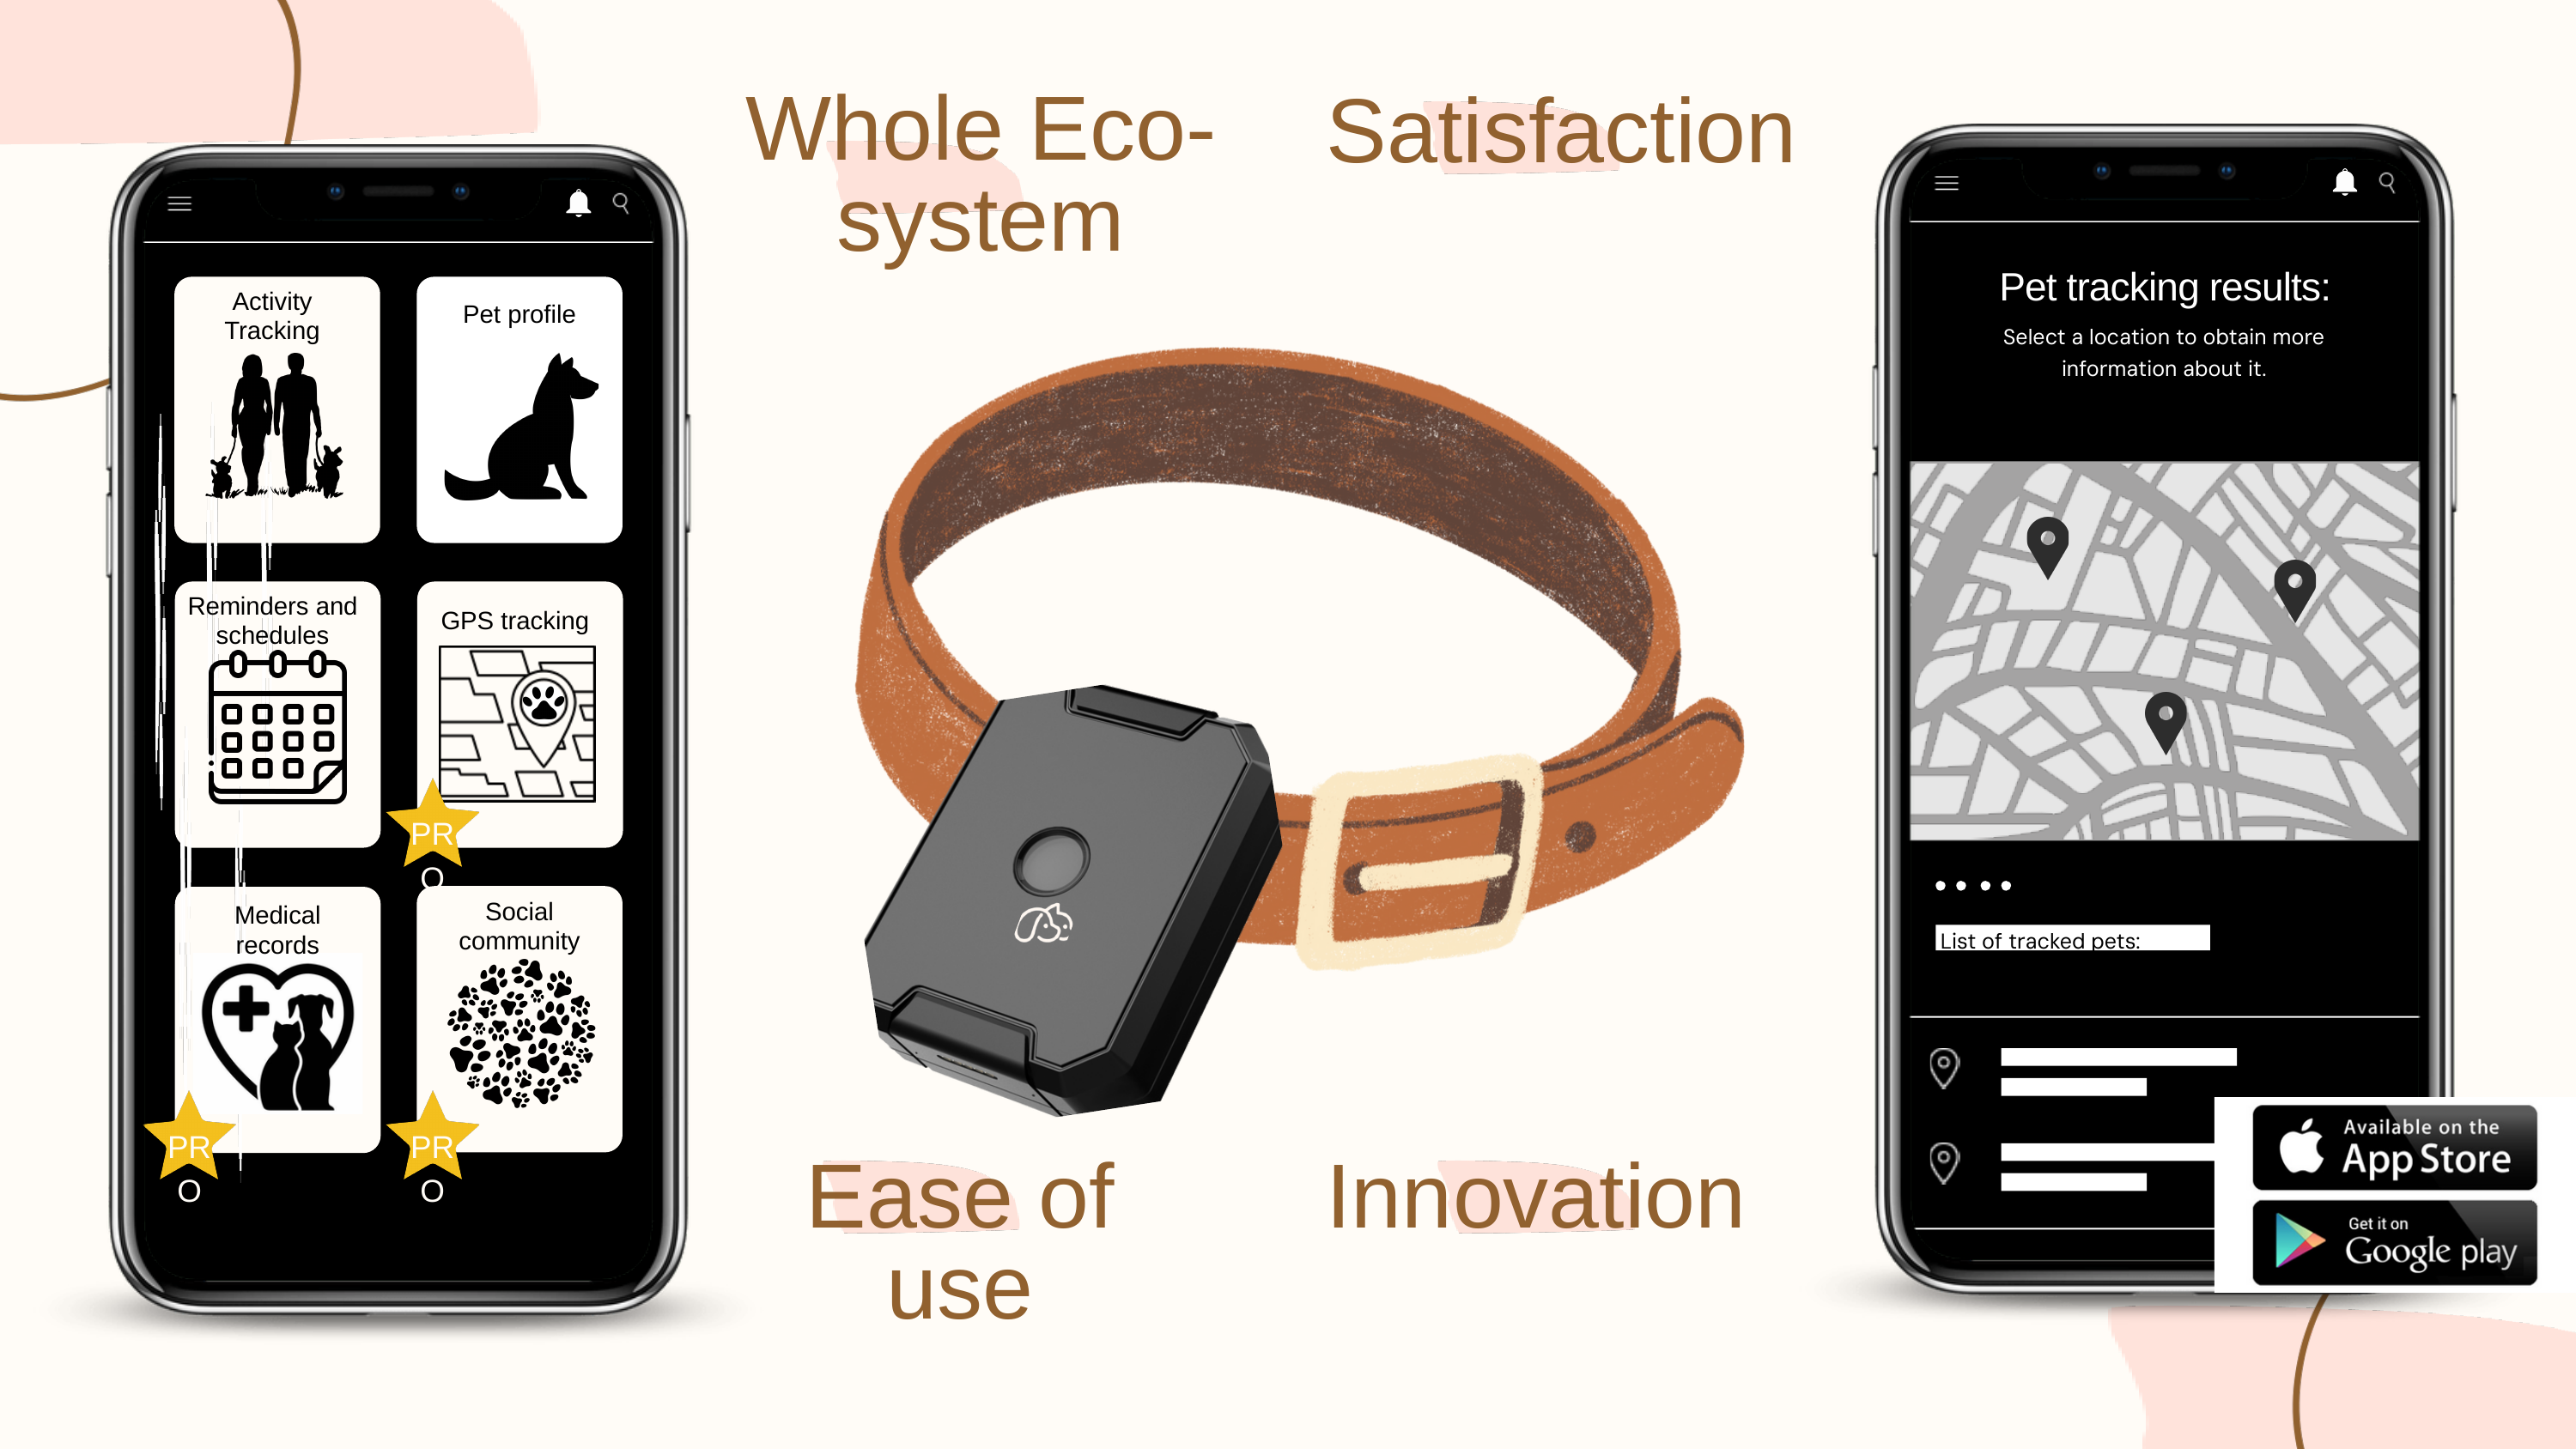

Whole Eco-system
Satisfaction

Pet tracking results:
Select a location to obtain more information about it.

List of tracked pets:

Activity
Tracking
Pet profile

Reminders and schedules
GPS tracking

PRO

Social community
Medical records
List of tracked pets:

PRO
PRO

Ease of use
Innovation